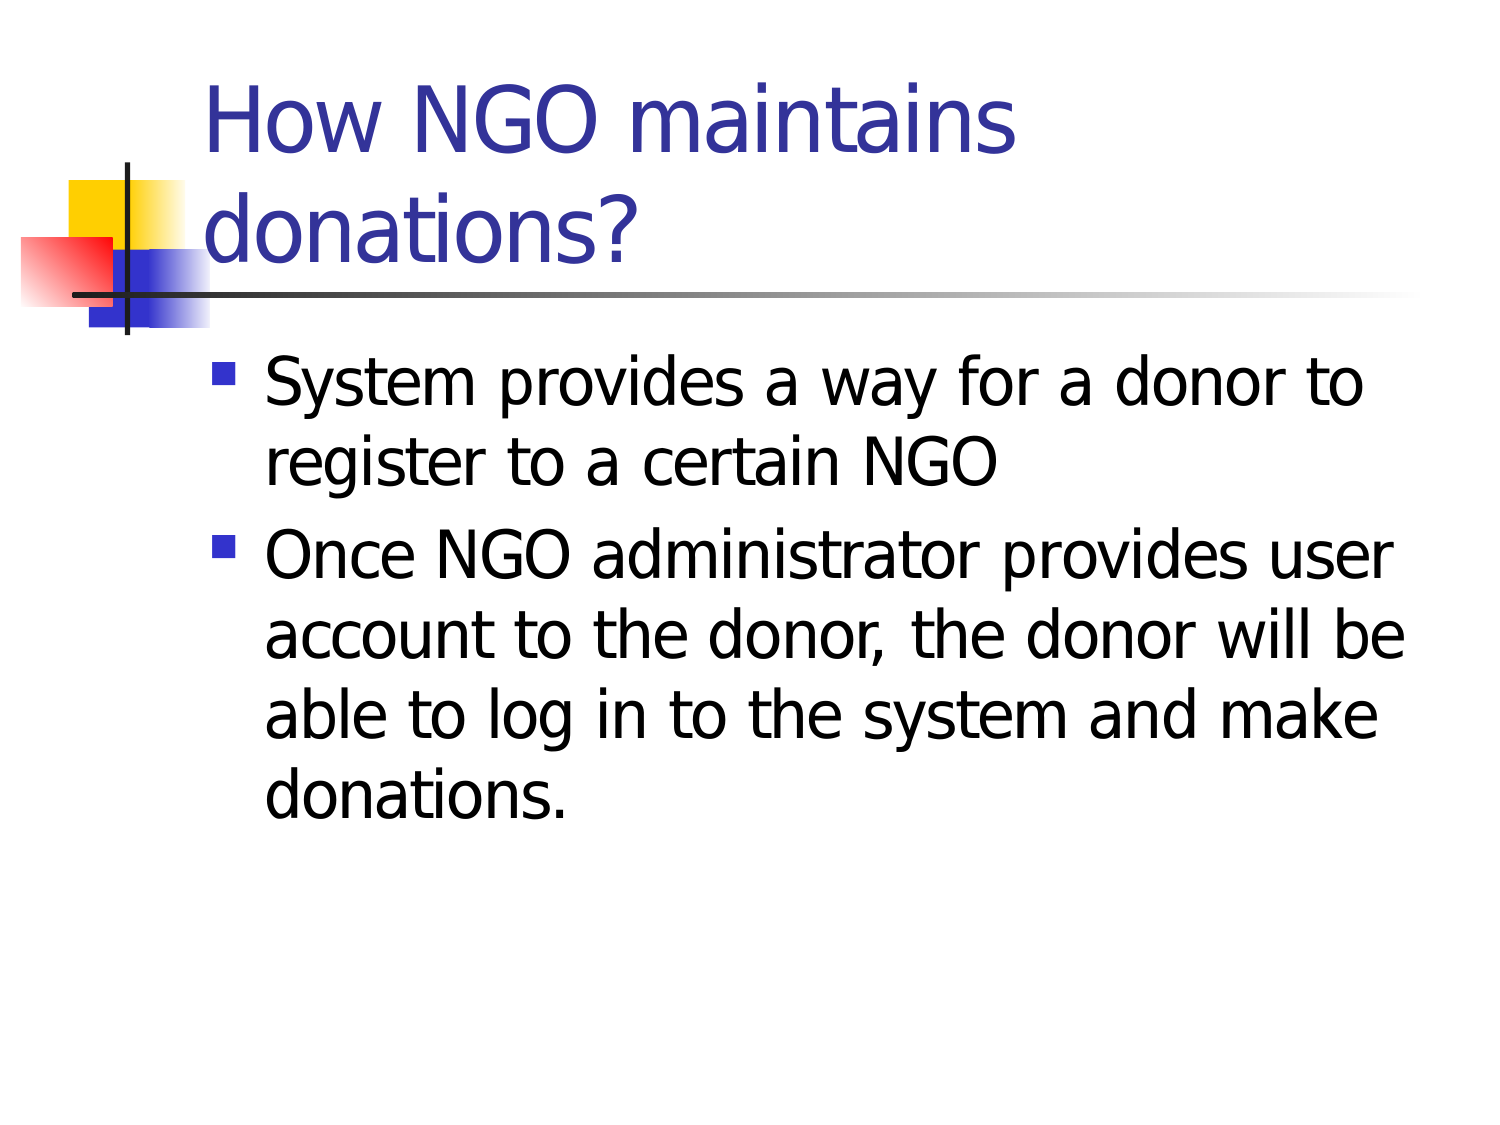

# How NGO maintains donations?
System provides a way for a donor to register to a certain NGO
Once NGO administrator provides user account to the donor, the donor will be able to log in to the system and make donations.